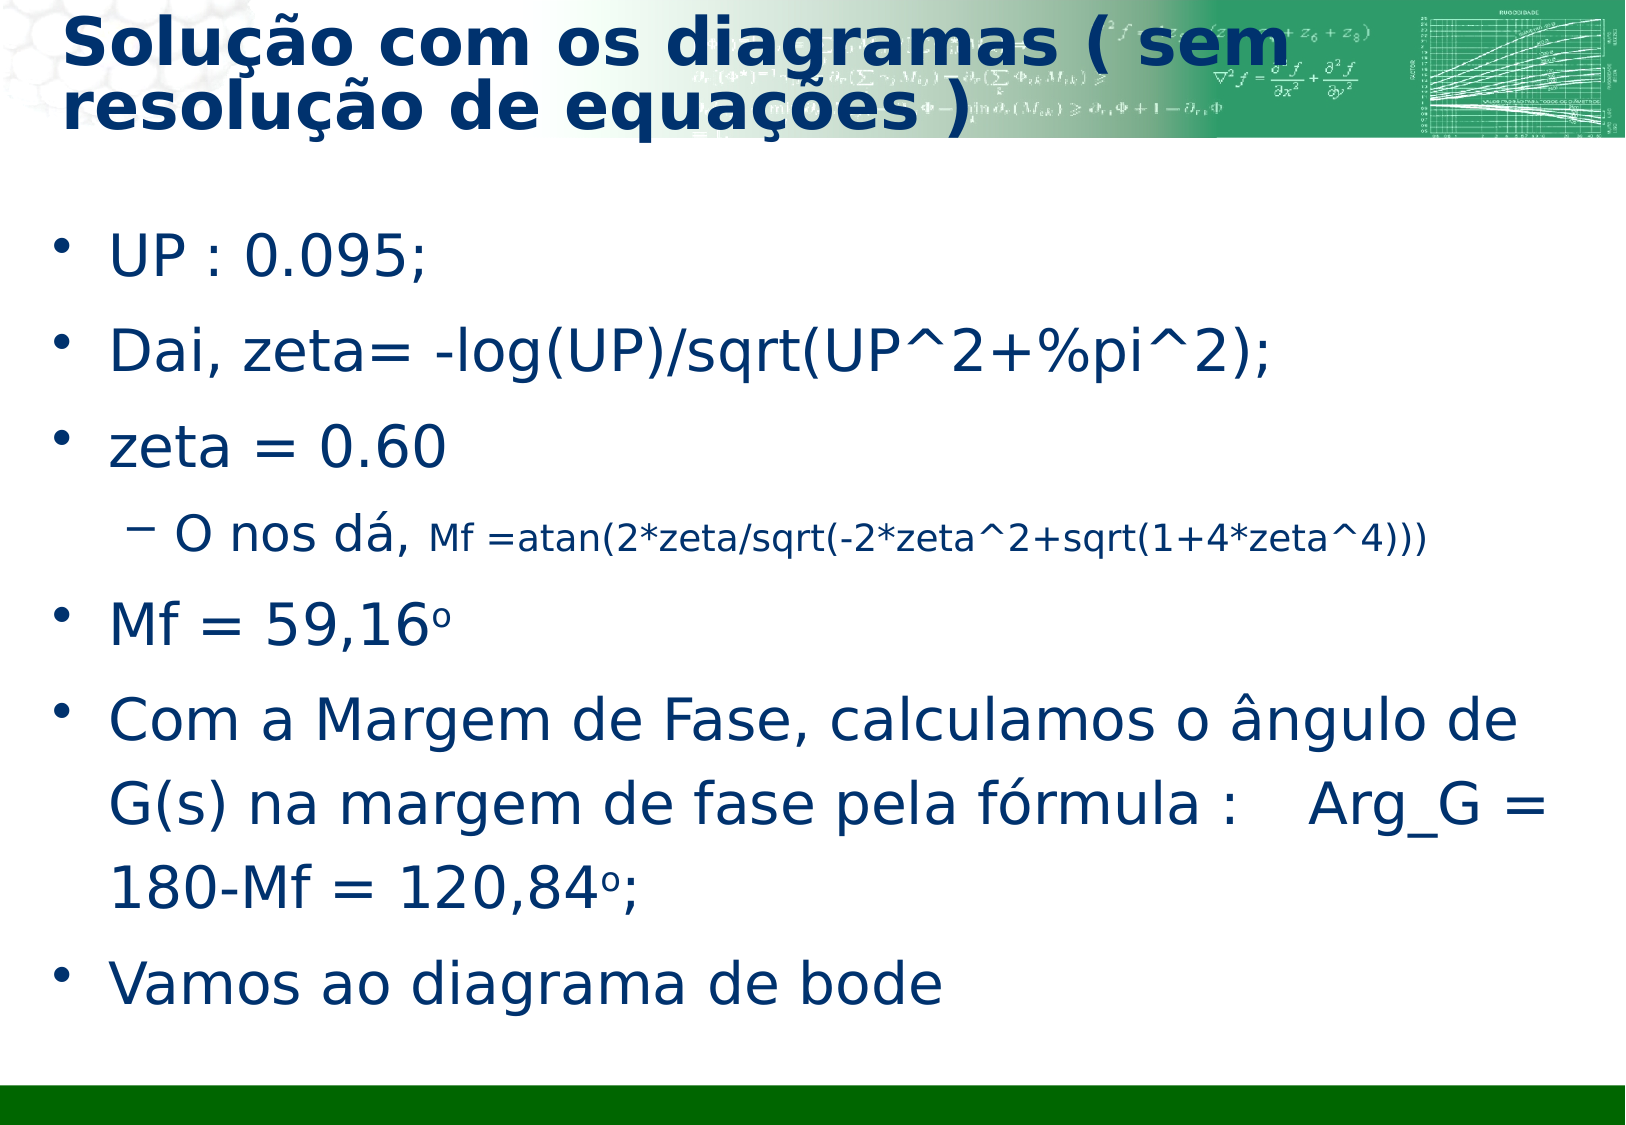

# Solução com os diagramas ( sem resolução de equações )
UP : 0.095;
Dai, zeta= -log(UP)/sqrt(UP^2+%pi^2);
zeta = 0.60
O nos dá, Mf =atan(2*zeta/sqrt(-2*zeta^2+sqrt(1+4*zeta^4)))
Mf = 59,16o
Com a Margem de Fase, calculamos o ângulo de G(s) na margem de fase pela fórmula :	Arg_G = 180-Mf = 120,84o;
Vamos ao diagrama de bode